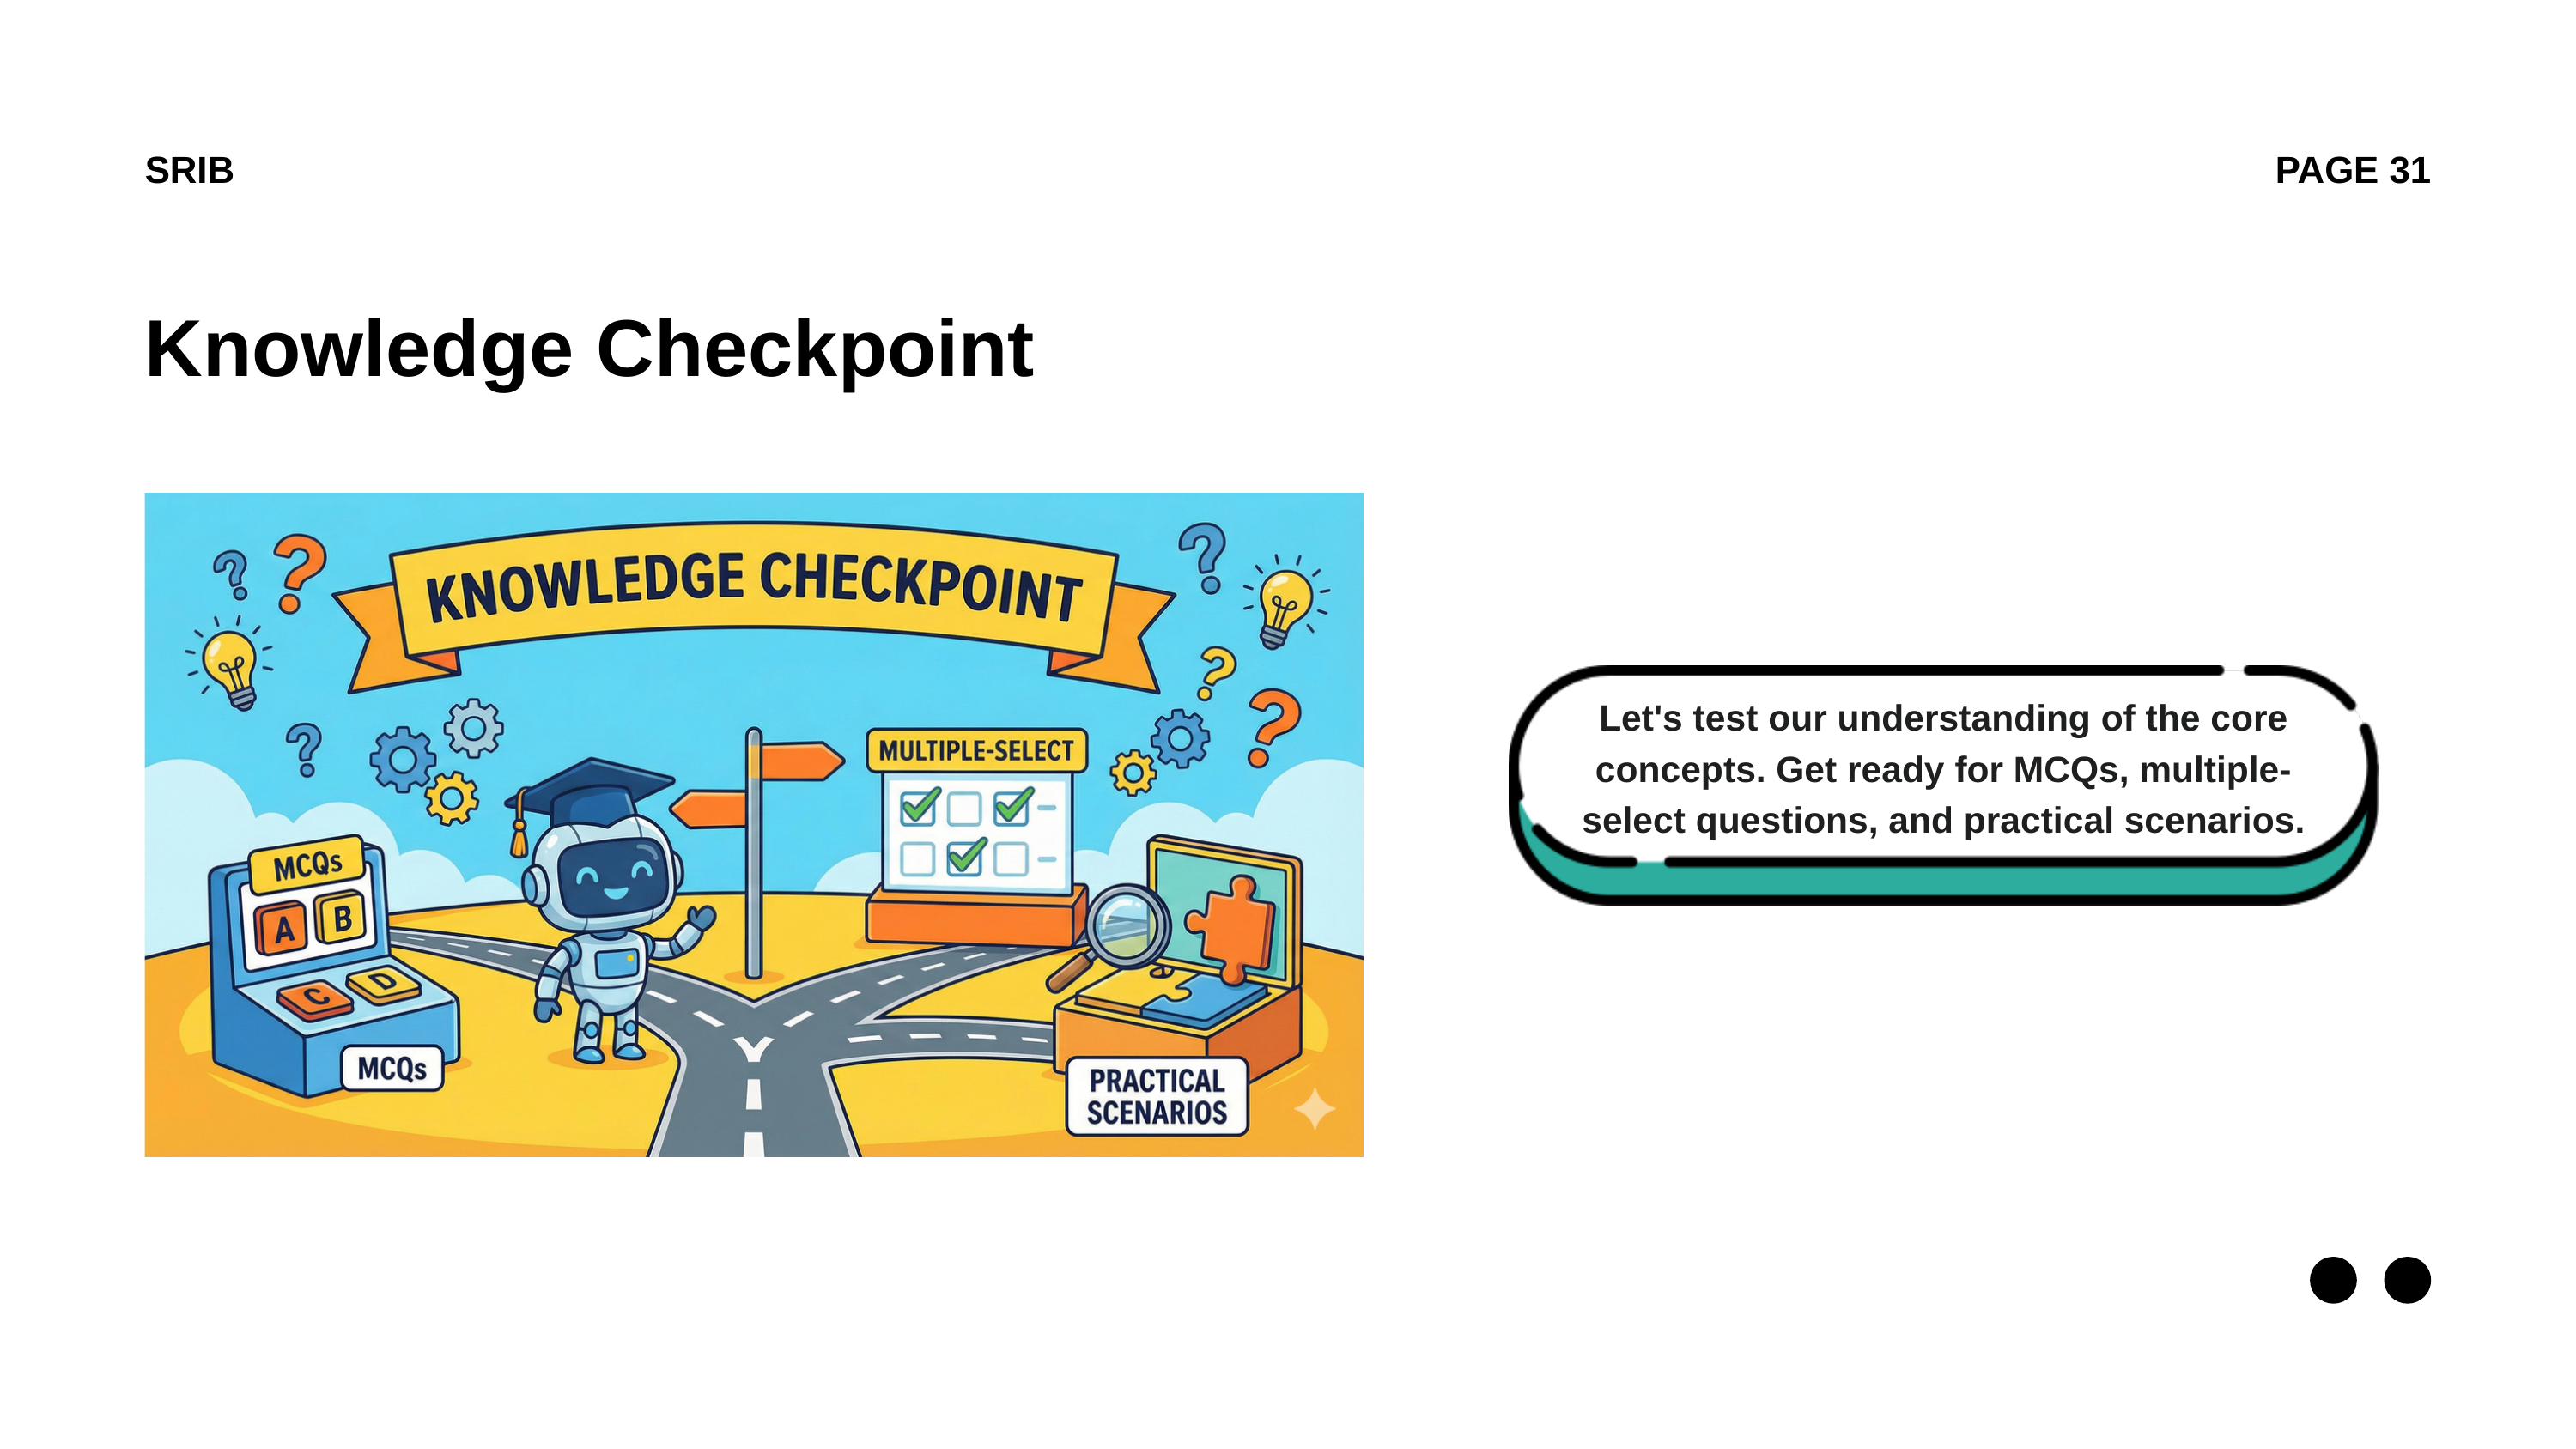

SRIB
PAGE 31
Knowledge Checkpoint

Let's test our understanding of the core concepts. Get ready for MCQs, multiple-select questions, and practical scenarios.